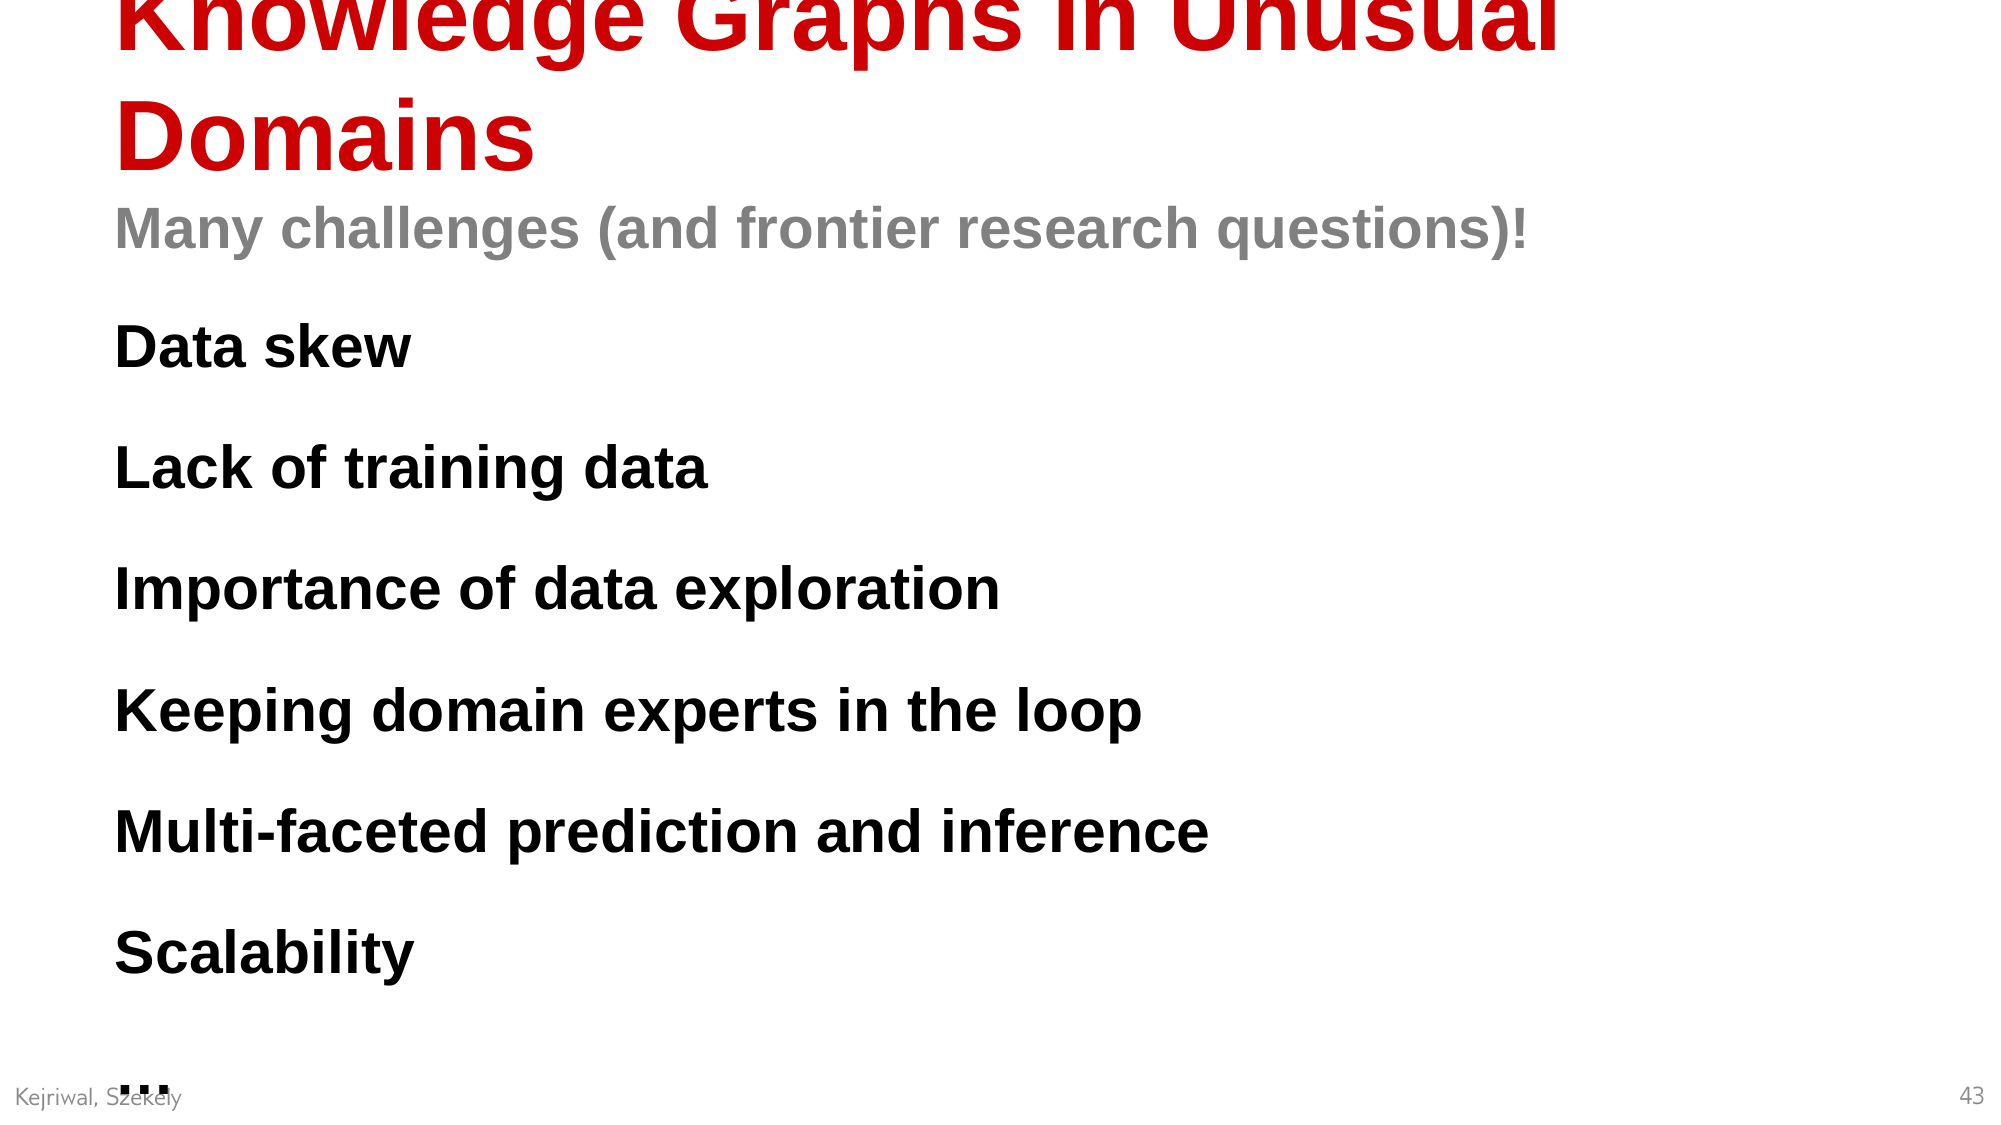

# Knowledge Graphs In Unusual Domains Many challenges (and frontier research questions)!
Data skew
Lack of training data
Importance of data exploration
Keeping domain experts in the loop
Multi-faceted prediction and inference
Scalability
…

43
Kejriwal, Szekely